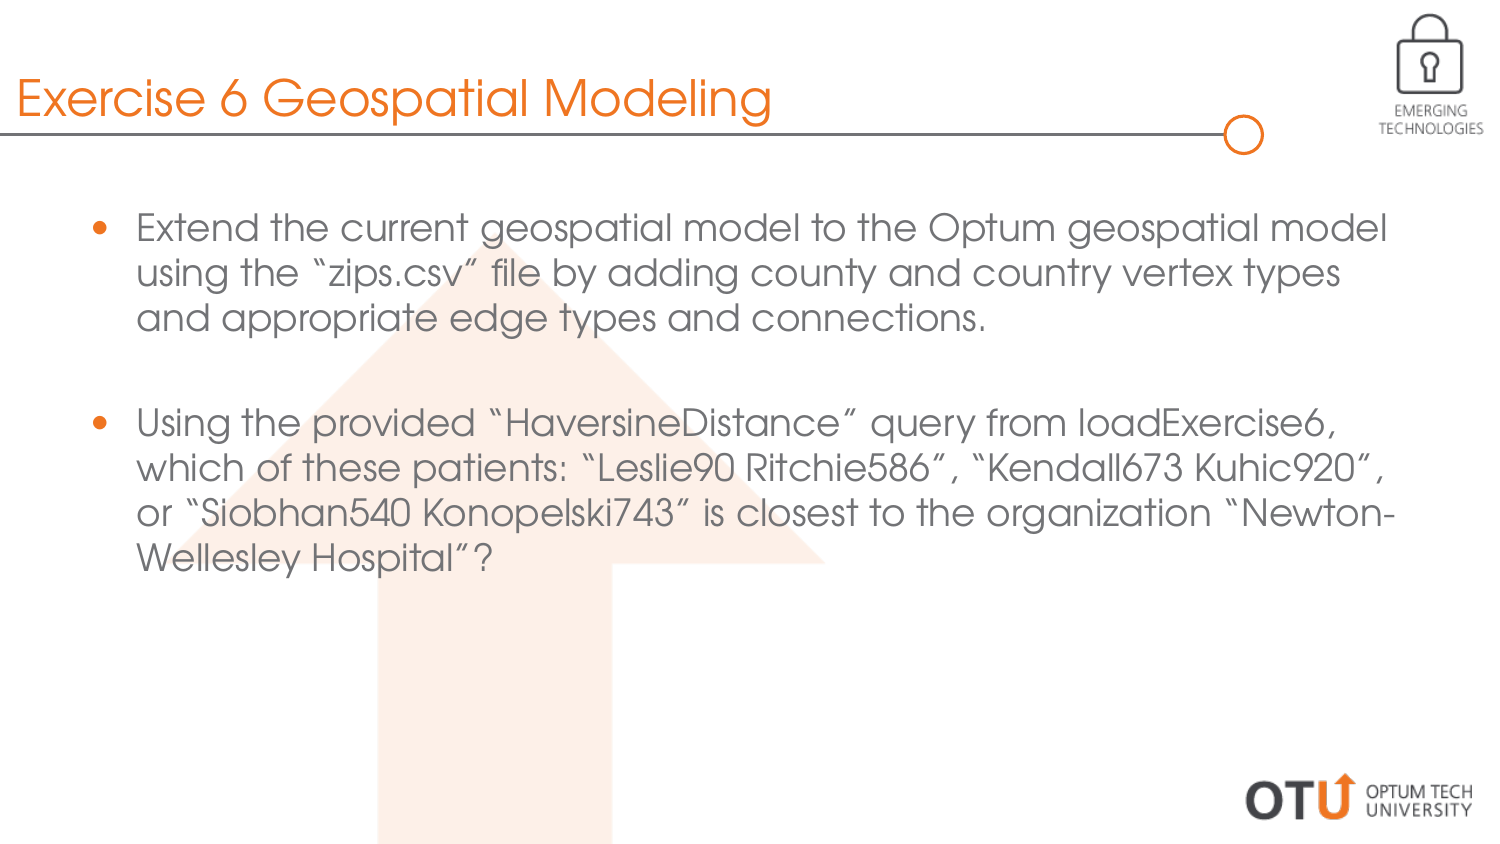

Exercise 6 Geospatial Modeling
Extend the current geospatial model to the Optum geospatial model using the “zips.csv” file by adding county and country vertex types and appropriate edge types and connections.

Using the provided “HaversineDistance” query from loadExercise6, which of these patients: “Leslie90 Ritchie586”, “Kendall673 Kuhic920”, or “Siobhan540 Konopelski743” is closest to the organization “Newton-Wellesley Hospital”?